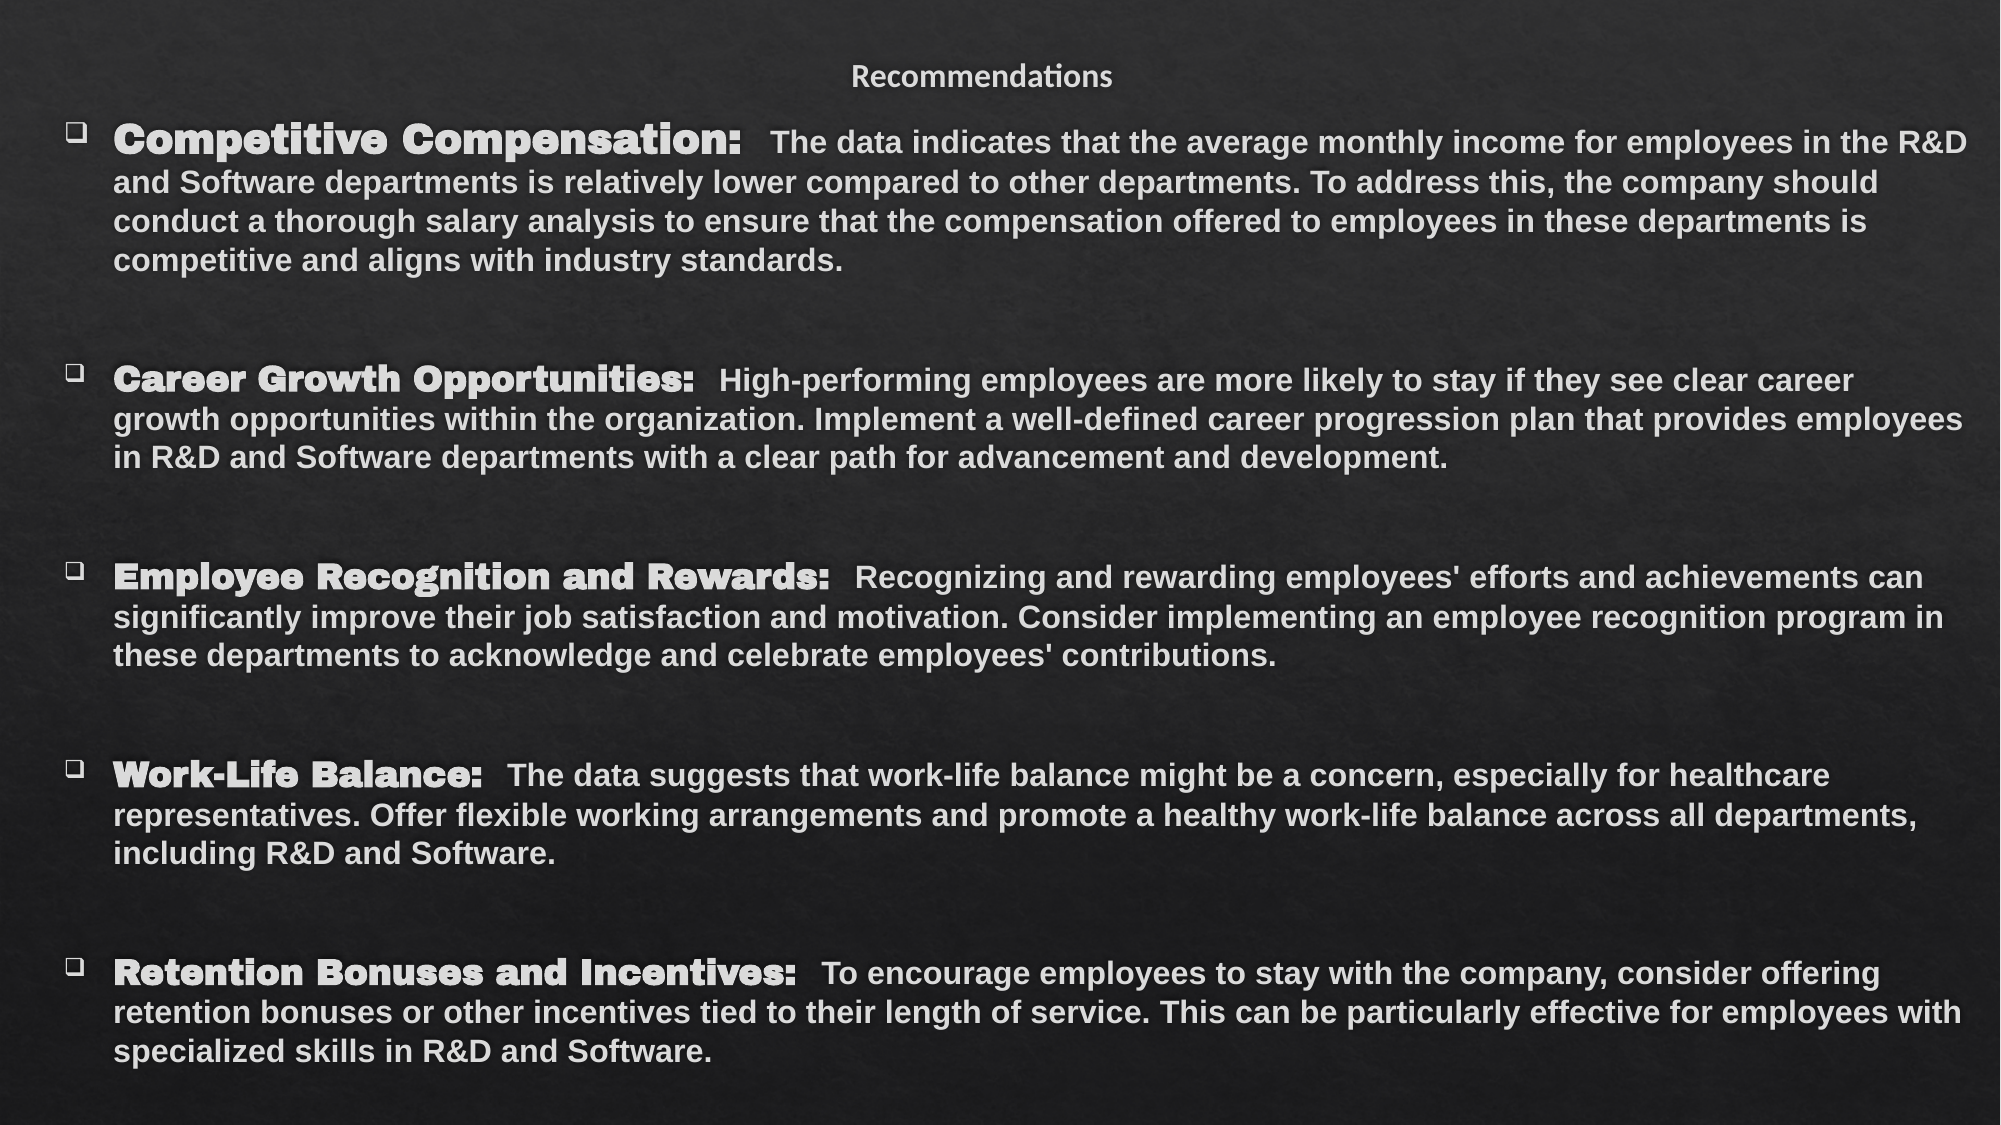

# Recommendations
Competitive Compensation:  The data indicates that the average monthly income for employees in the R&D and Software departments is relatively lower compared to other departments. To address this, the company should conduct a thorough salary analysis to ensure that the compensation offered to employees in these departments is competitive and aligns with industry standards.

Career Growth Opportunities:  High-performing employees are more likely to stay if they see clear career growth opportunities within the organization. Implement a well-defined career progression plan that provides employees in R&D and Software departments with a clear path for advancement and development.

Employee Recognition and Rewards:  Recognizing and rewarding employees' efforts and achievements can significantly improve their job satisfaction and motivation. Consider implementing an employee recognition program in these departments to acknowledge and celebrate employees' contributions.

Work-Life Balance:  The data suggests that work-life balance might be a concern, especially for healthcare representatives. Offer flexible working arrangements and promote a healthy work-life balance across all departments, including R&D and Software.

Retention Bonuses and Incentives:  To encourage employees to stay with the company, consider offering retention bonuses or other incentives tied to their length of service. This can be particularly effective for employees with specialized skills in R&D and Software.